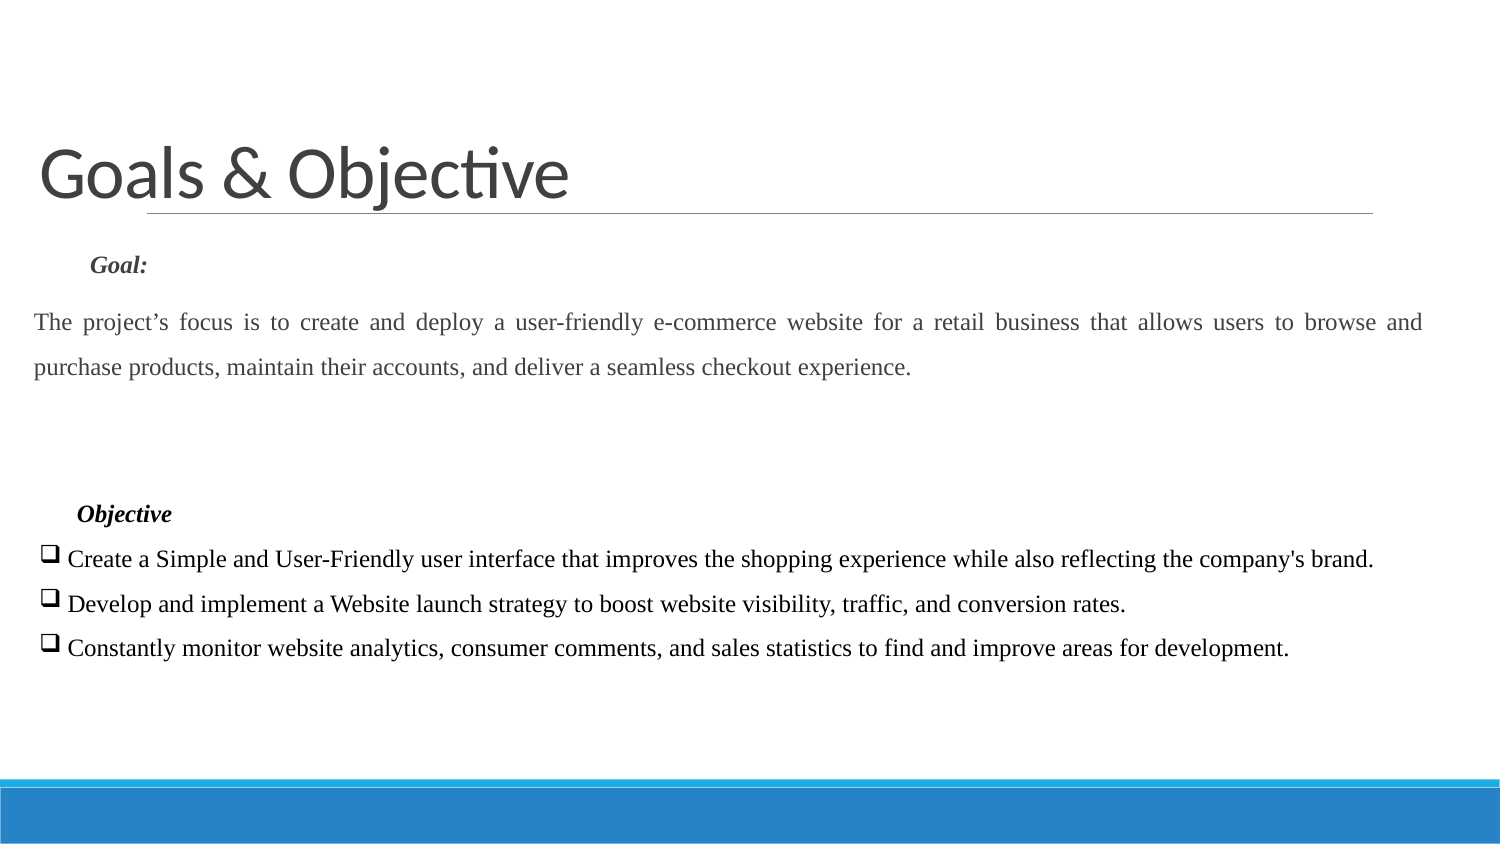

Goal:
The project’s focus is to create and deploy a user-friendly e-commerce website for a retail business that allows users to browse and purchase products, maintain their accounts, and deliver a seamless checkout experience.

# Goals & Objective
      Objective
Create a Simple and User-Friendly user interface that improves the shopping experience while also reflecting the company's brand.
Develop and implement a Website launch strategy to boost website visibility, traffic, and conversion rates.
Constantly monitor website analytics, consumer comments, and sales statistics to find and improve areas for development.